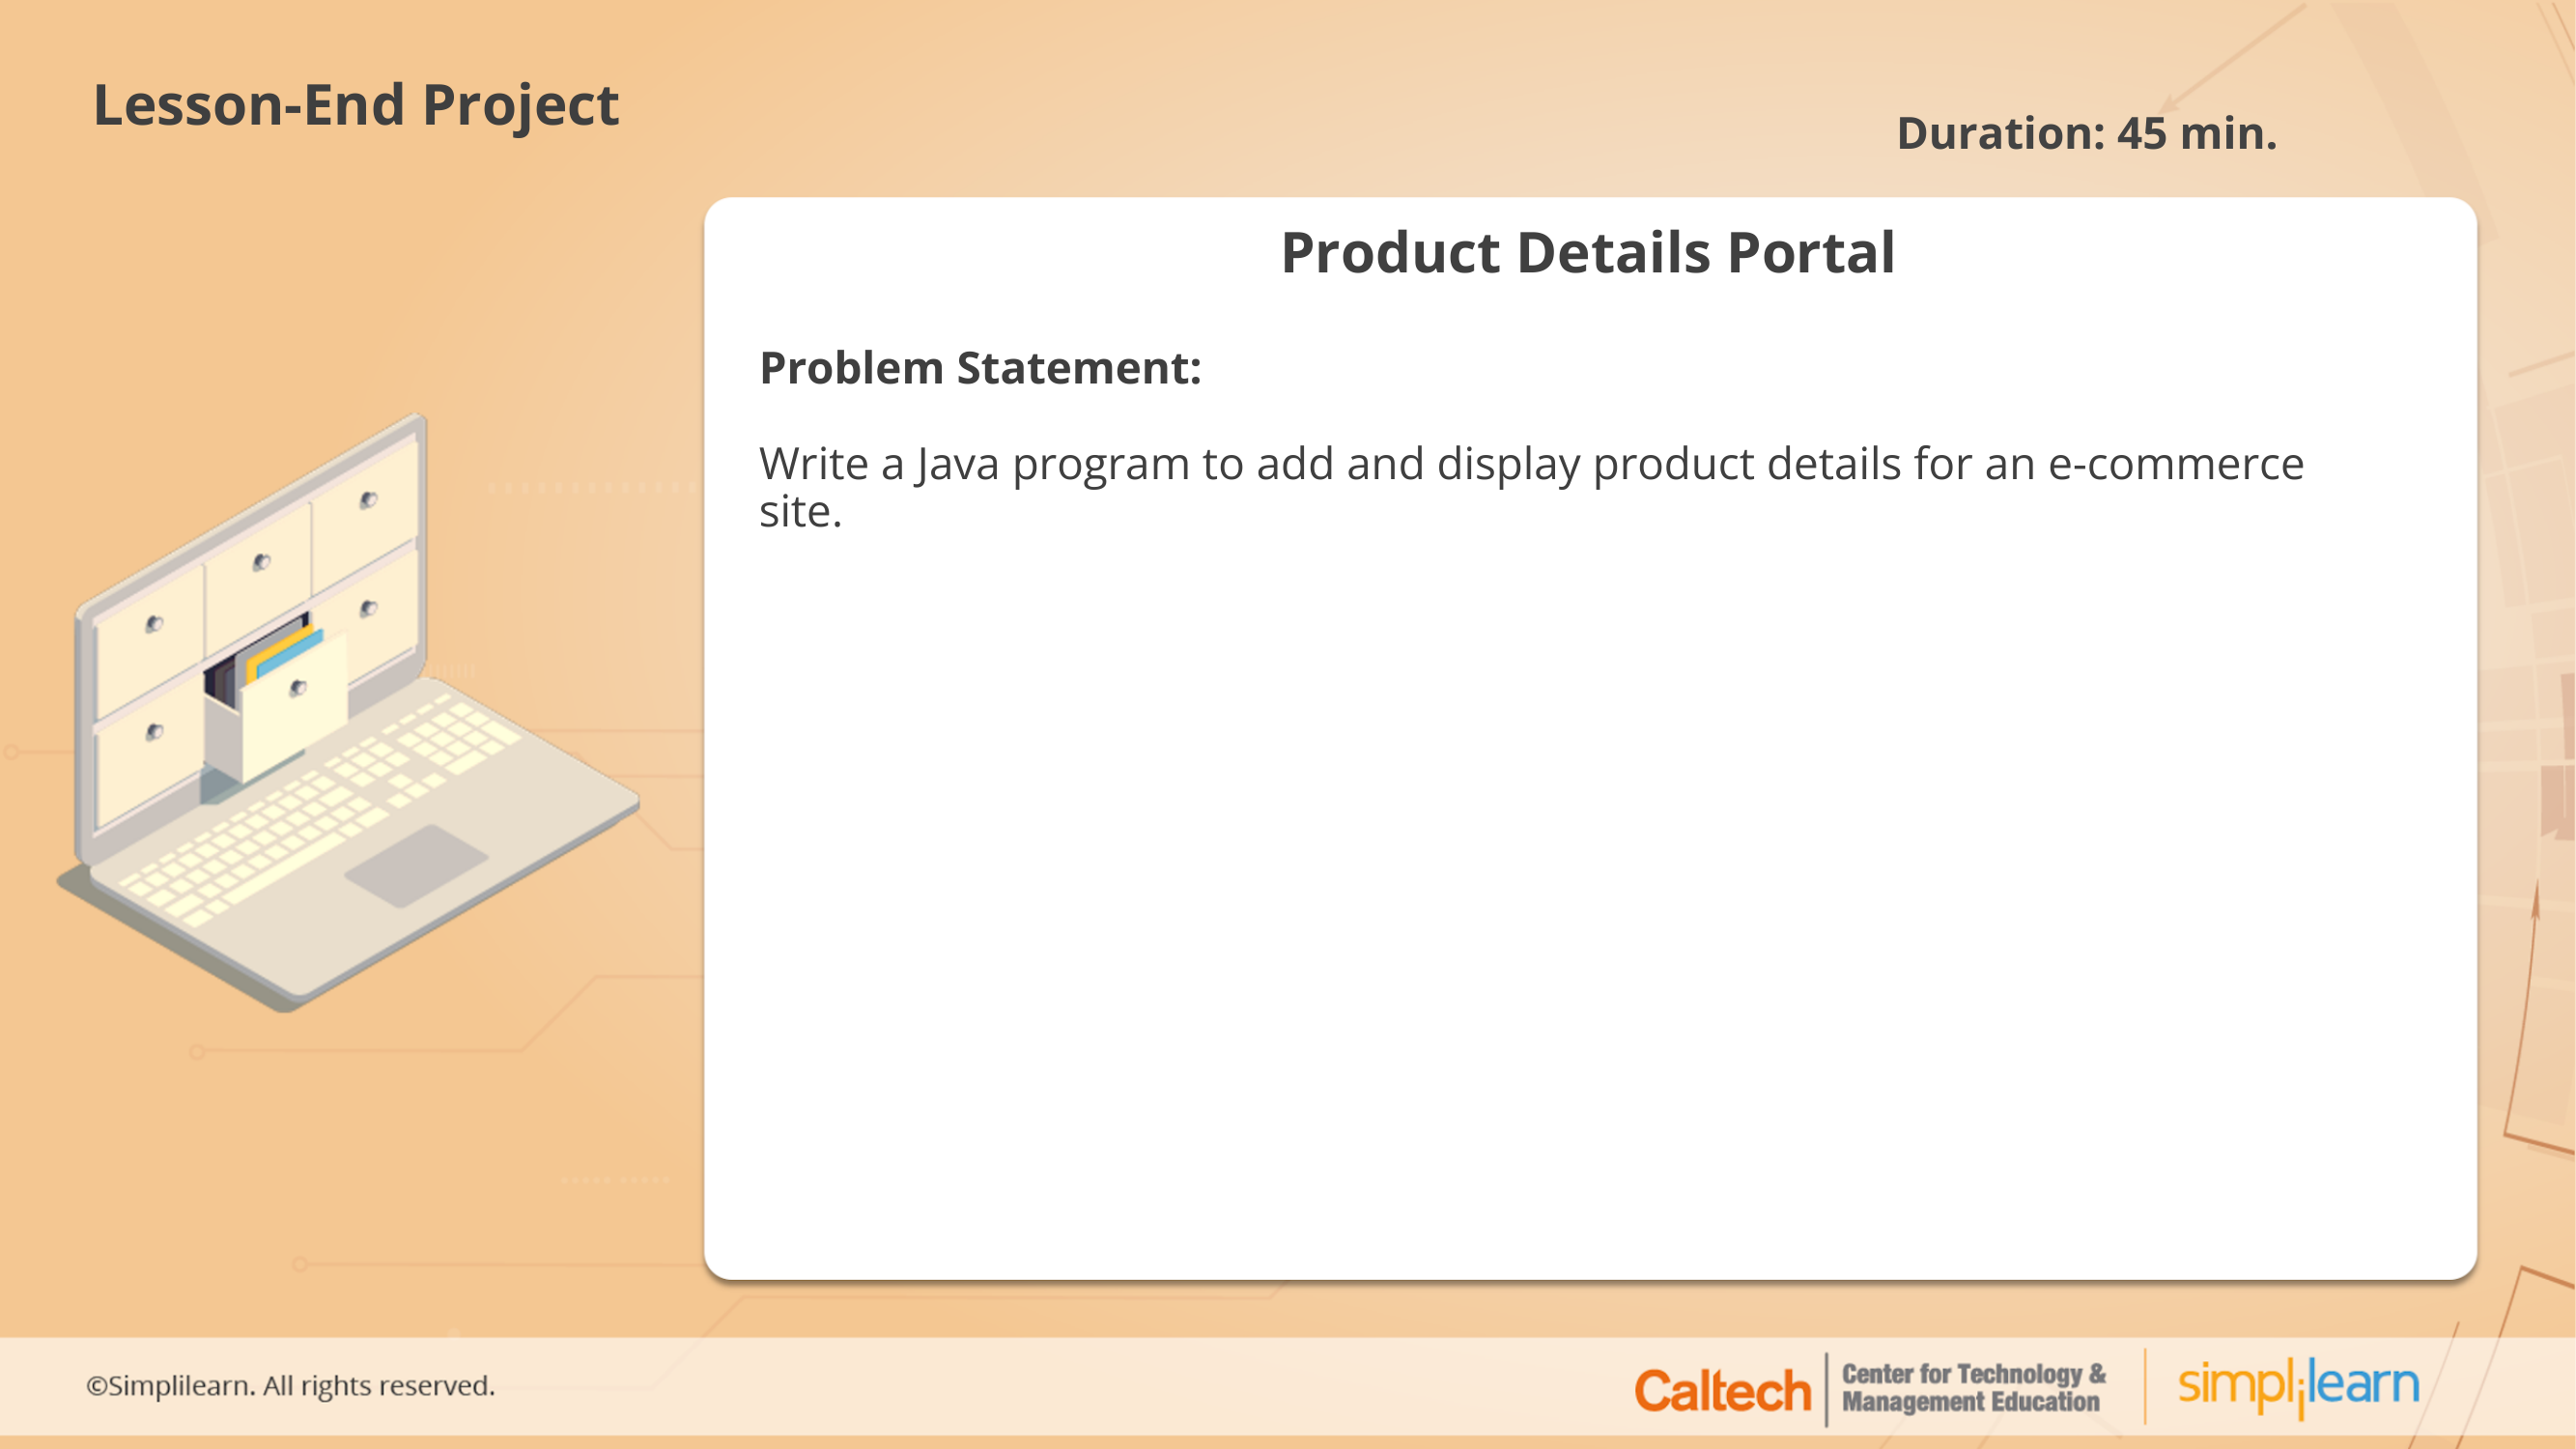

Lesson-End Project
Duration: 45 min.
# Product Details Portal
Problem Statement:

Write a Java program to add and display product details for an e-commerce site.